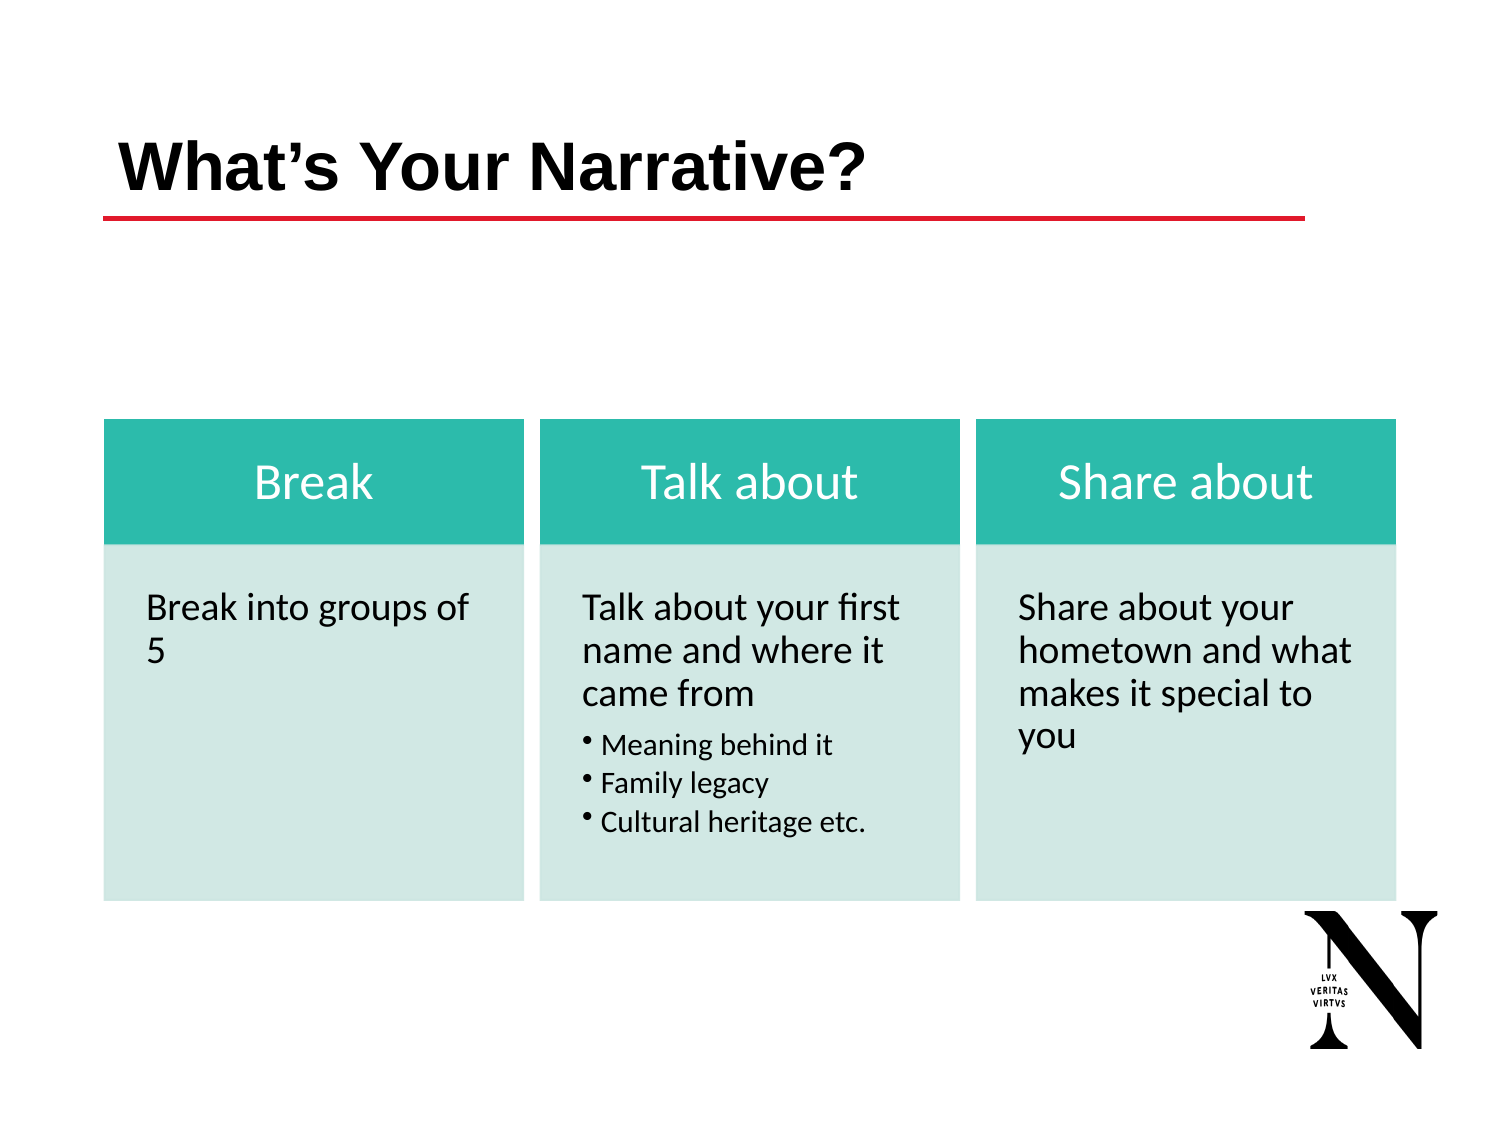

# What’s Your Narrative?
Break
Break into groups of 5
Talk about
Talk about your first name and where it came from
Meaning behind it
Family legacy
Cultural heritage etc.
Share about
Share about your hometown and what makes it special to you